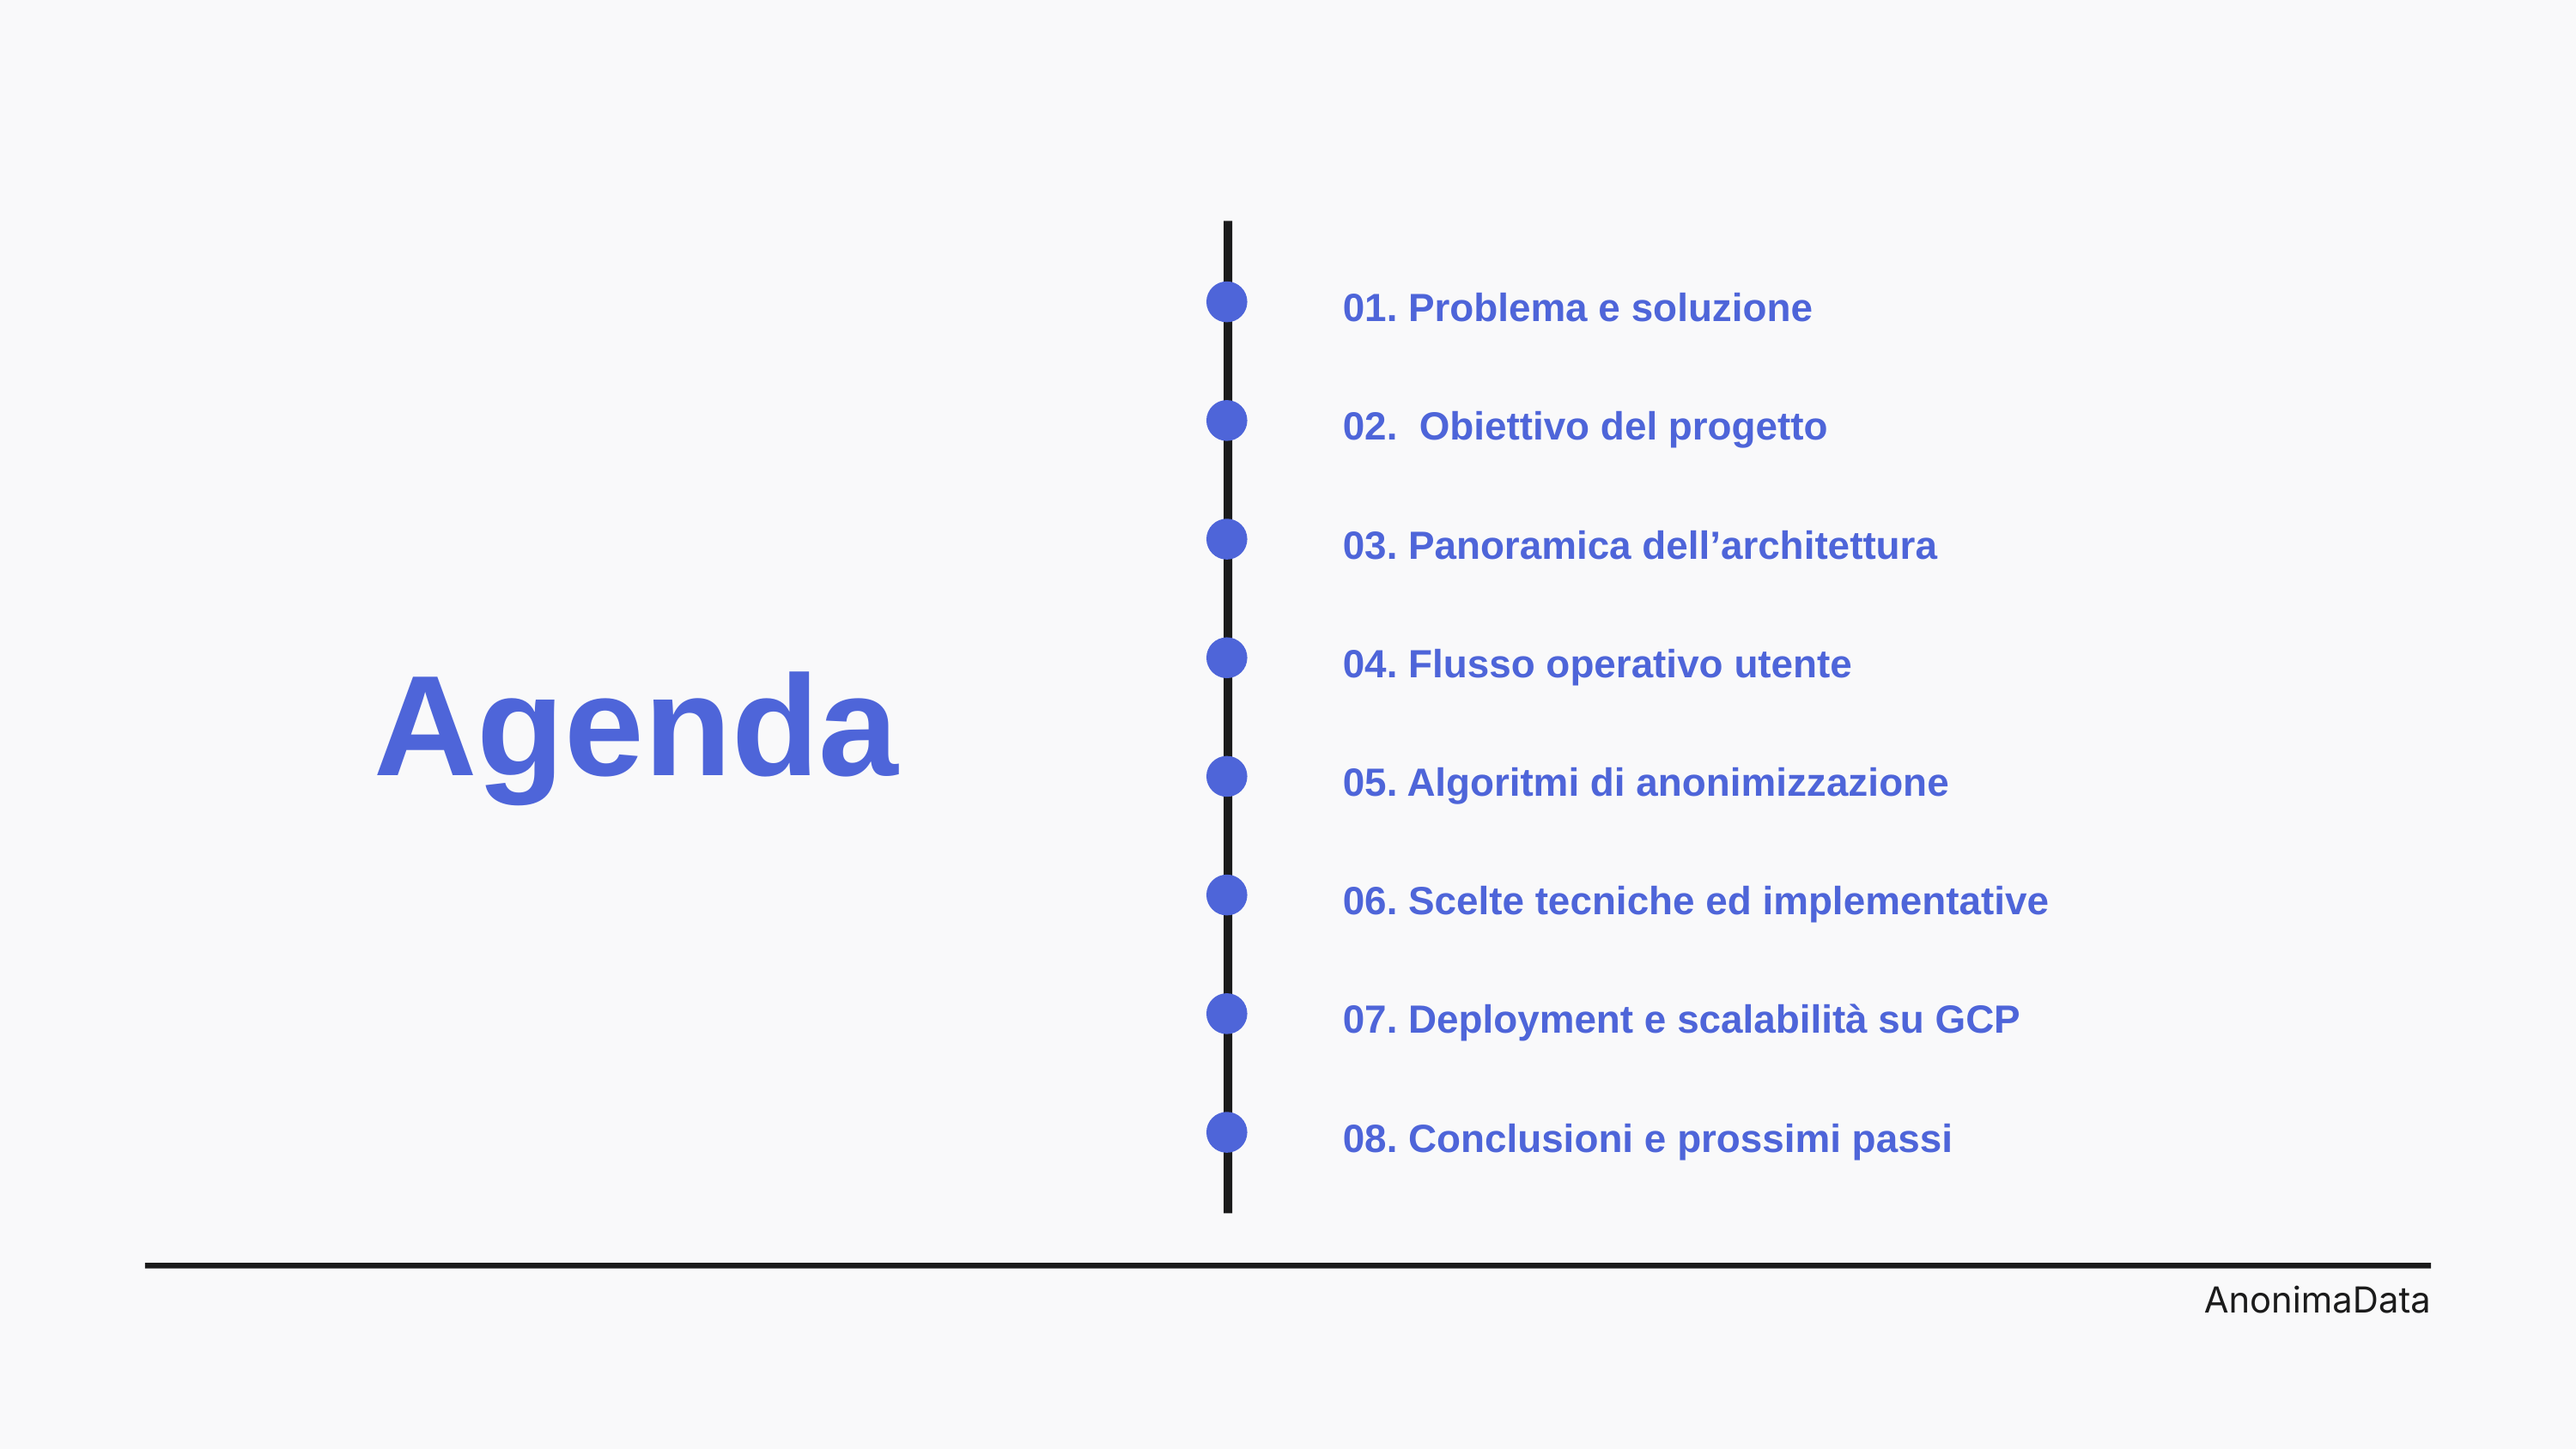

01. Problema e soluzione

02.  Obiettivo del progetto

03. Panoramica dell’architettura

04. Flusso operativo utente

05. Algoritmi di anonimizzazione

06. Scelte tecniche ed implementative

07. Deployment e scalabilità su GCP

08. Conclusioni e prossimi passi

Agenda

AnonimaData